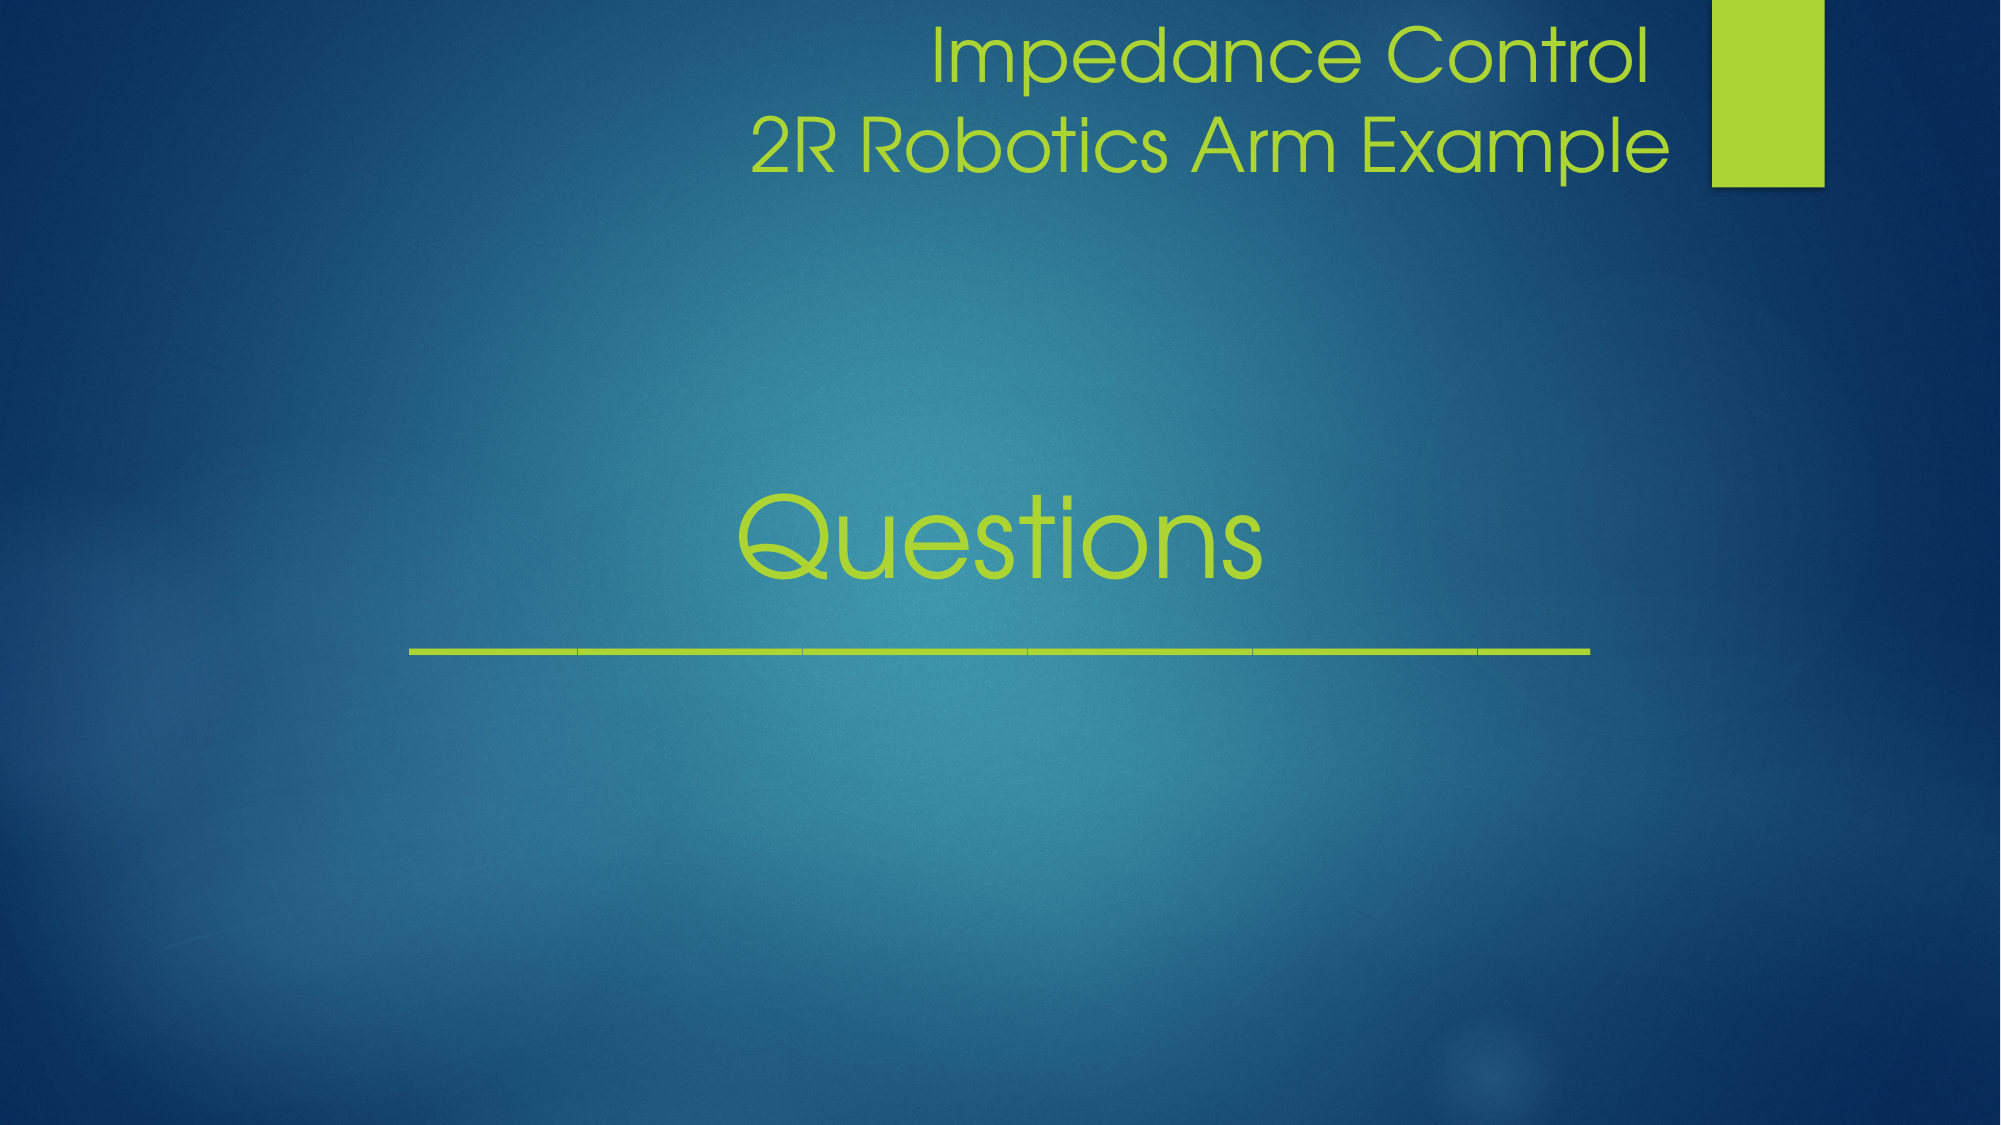

Impedance Control
 2R Robotics Arm Example
Questions
_____________________